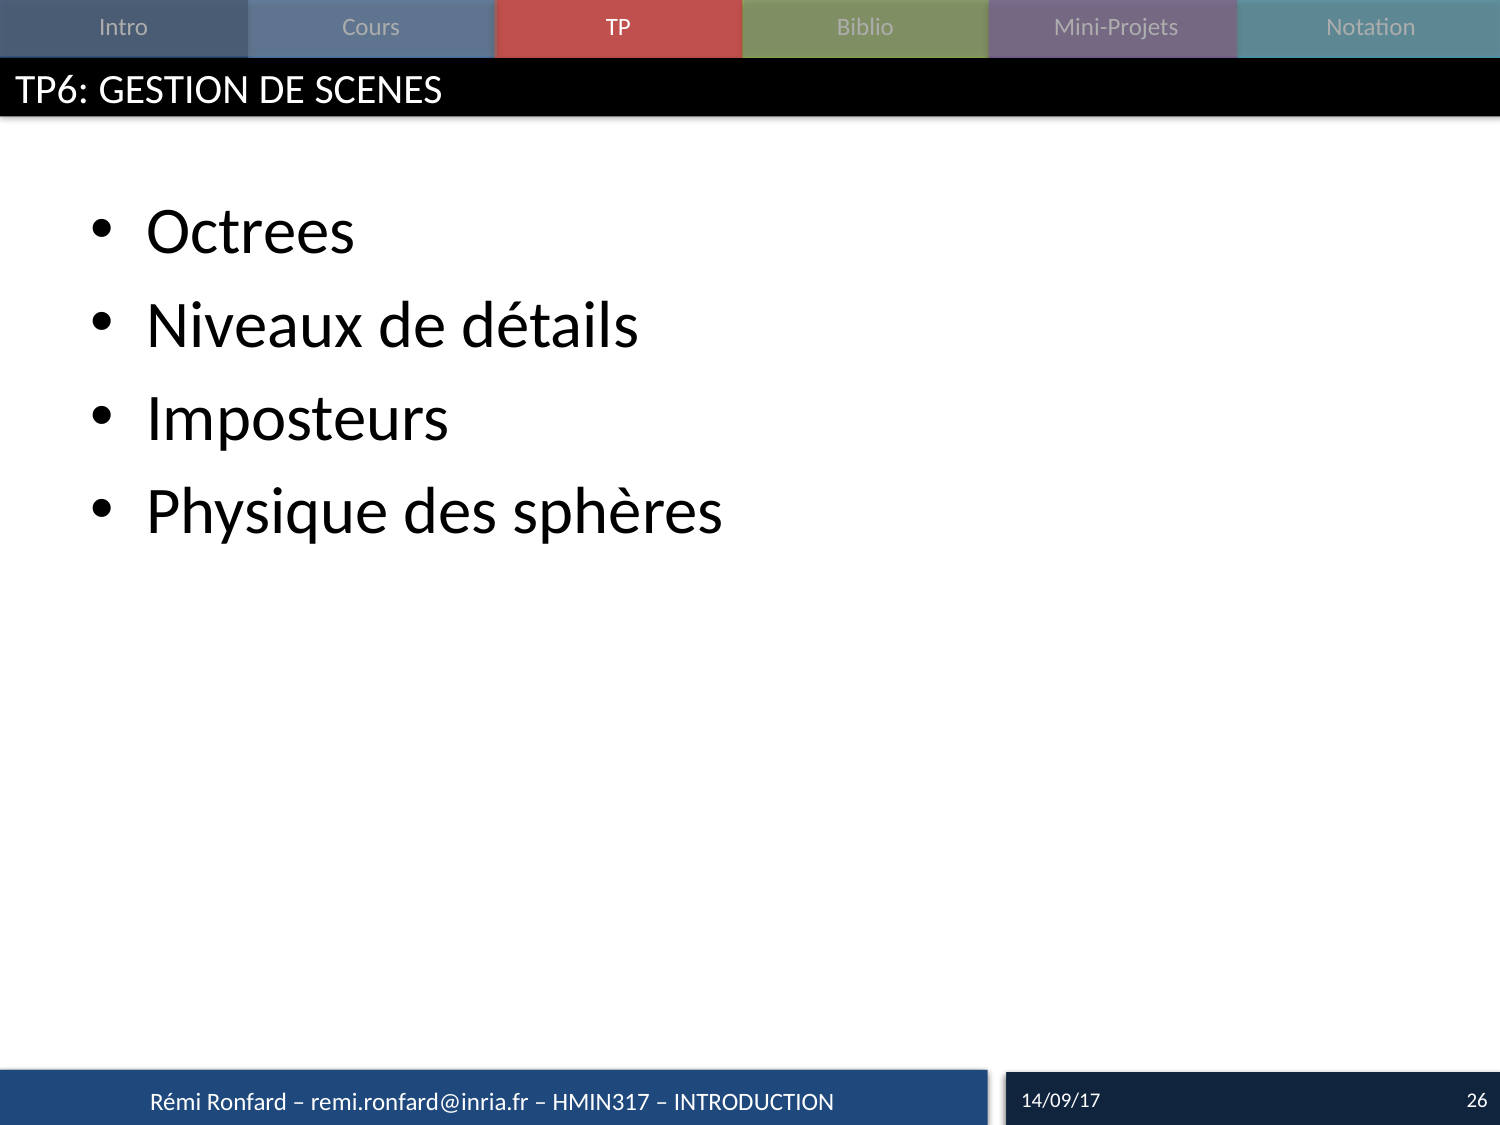

# TP6: GESTION DE SCENES
Octrees
Niveaux de détails
Imposteurs
Physique des sphères
14/09/17
26
Rémi Ronfard – remi.ronfard@inria.fr – HMIN317 – INTRODUCTION